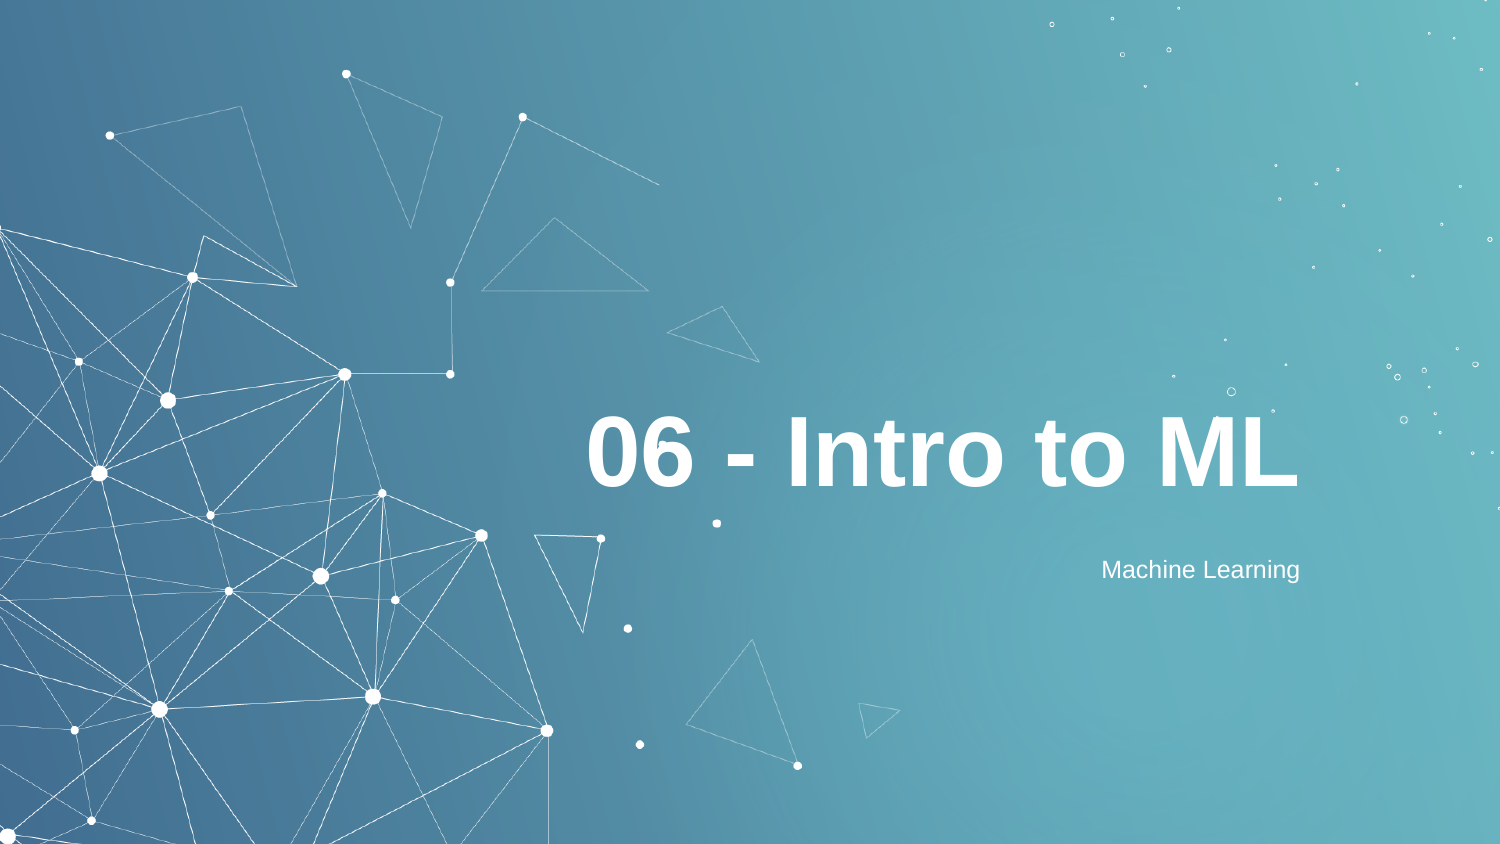

# 06 - Intro to ML
Machine Learning